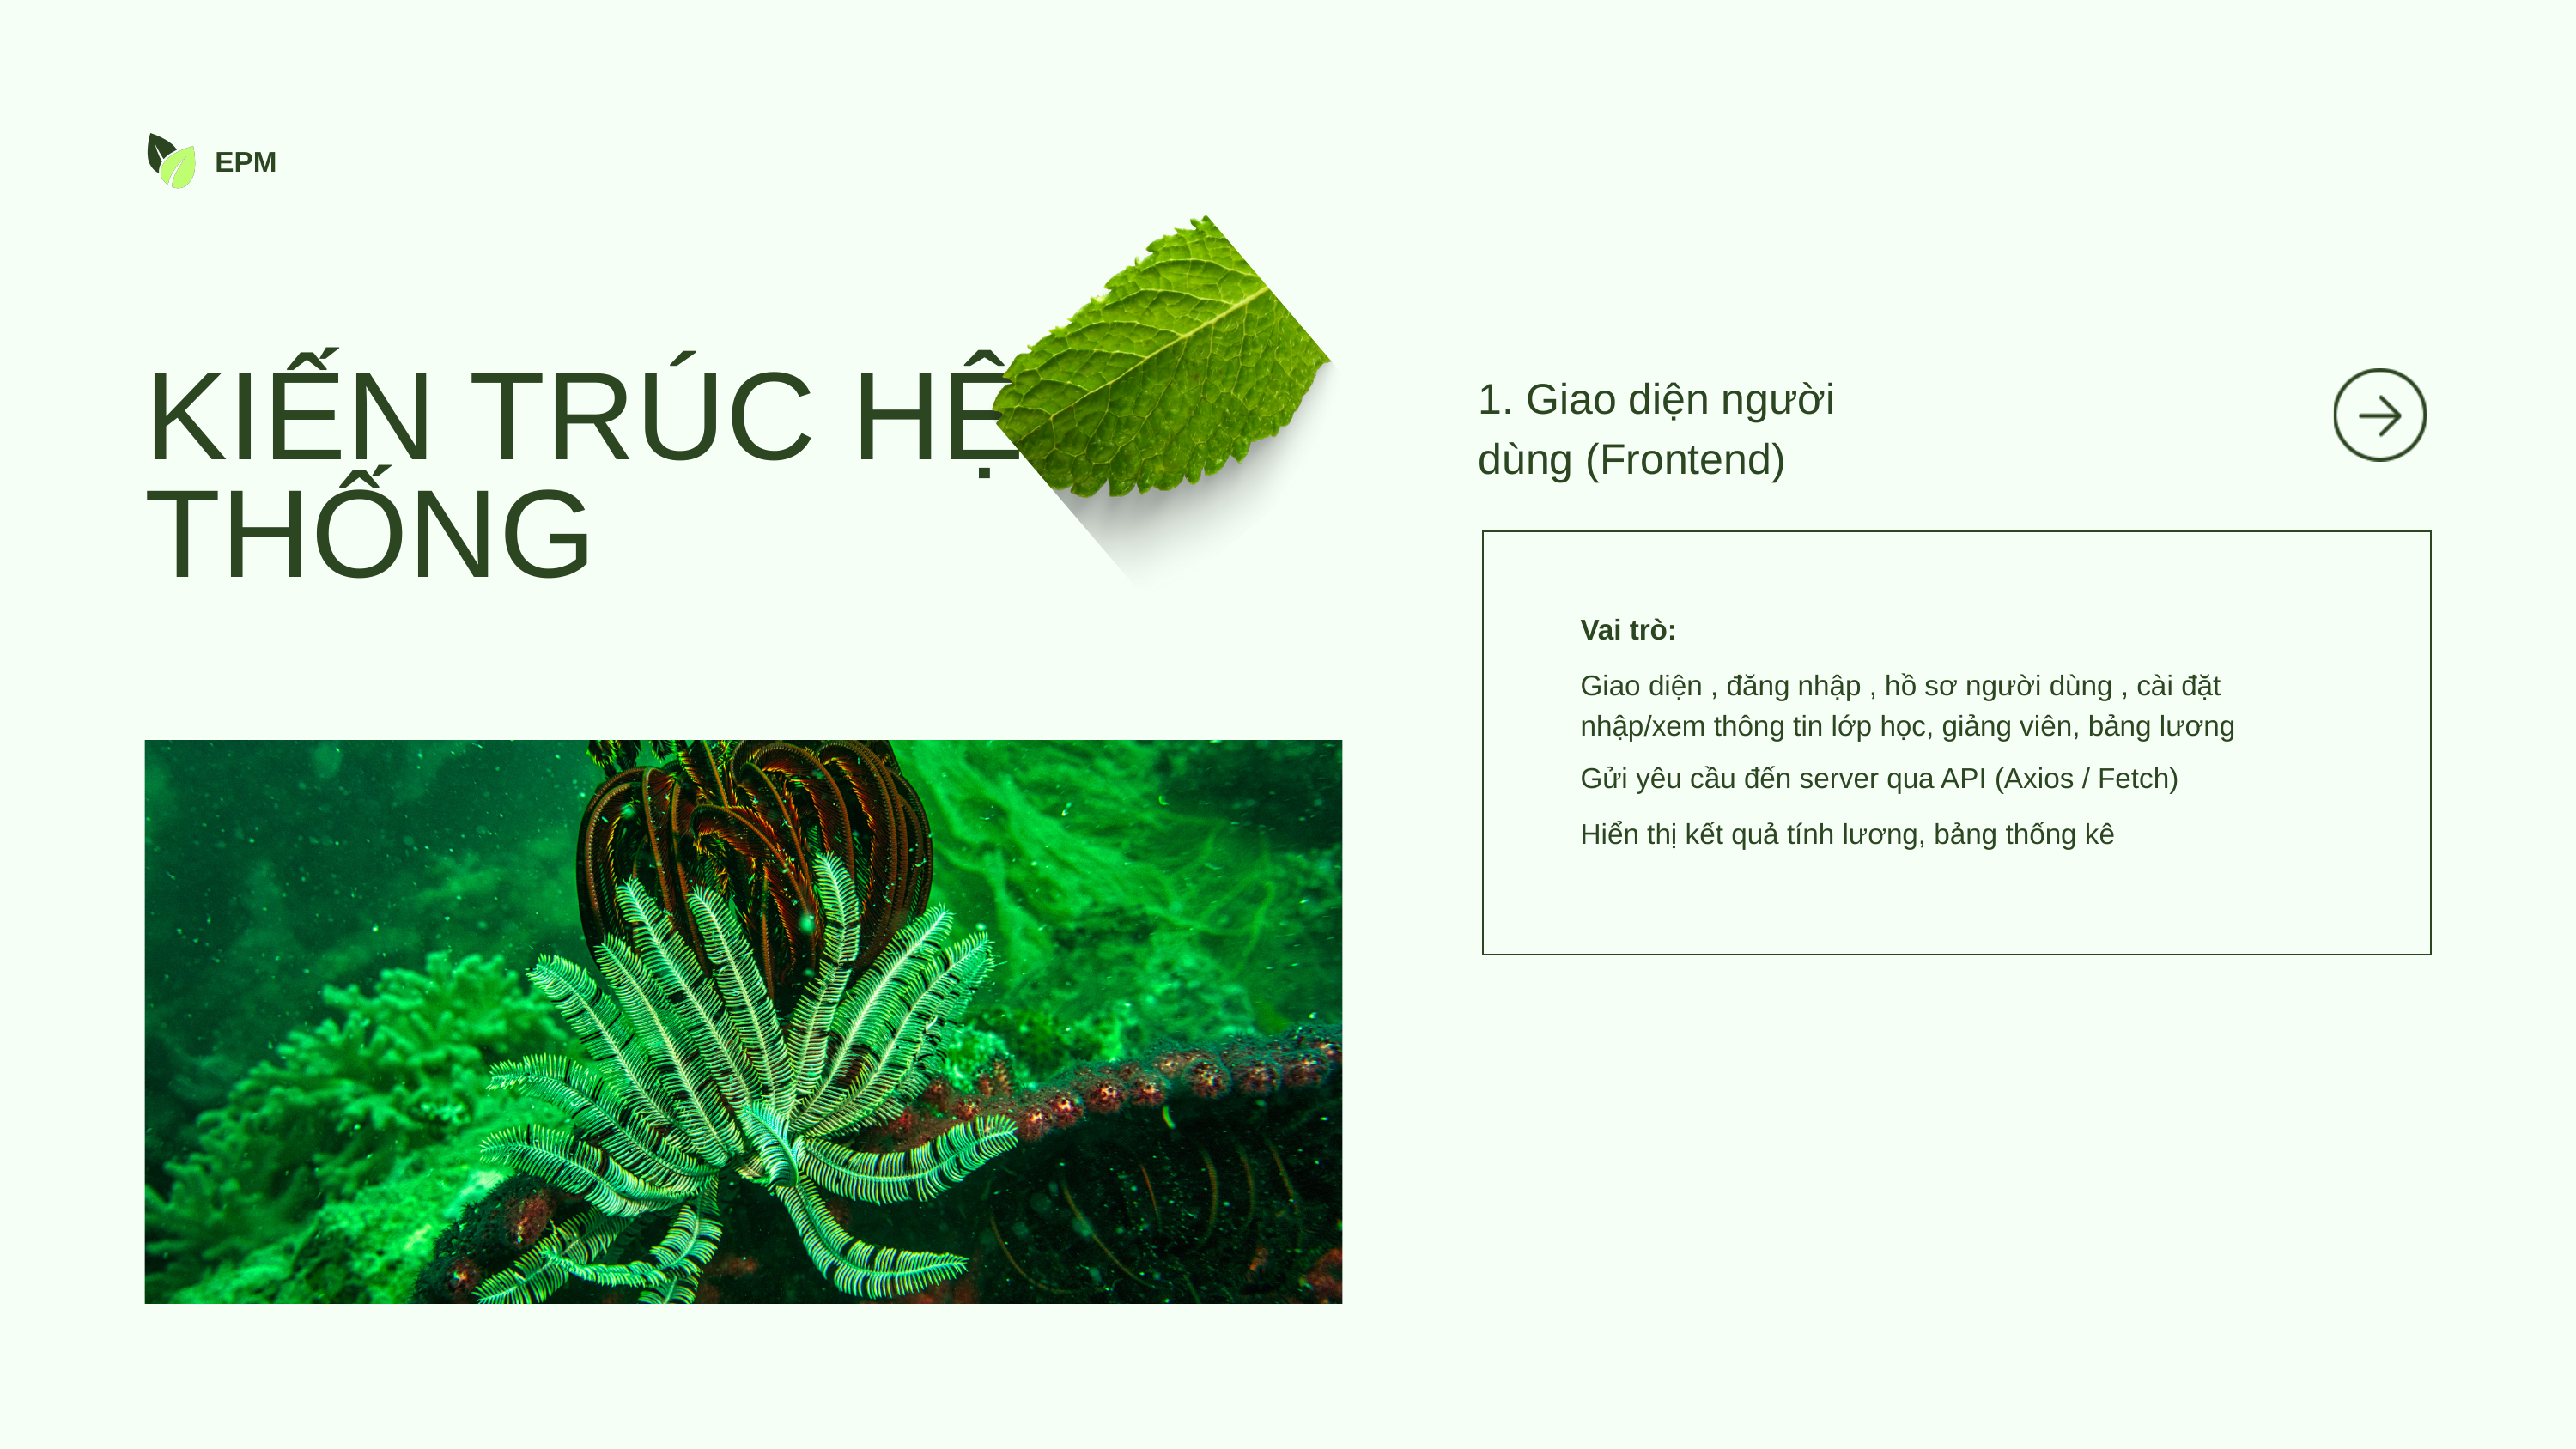

EPM

1. Giao diện người dùng (Frontend)
KIẾN TRÚC HỆ THỐNG

Vai trò:
Giao diện , đăng nhập , hồ sơ người dùng , cài đặt nhập/xem thông tin lớp học, giảng viên, bảng lương

Gửi yêu cầu đến server qua API (Axios / Fetch)
Hiển thị kết quả tính lương, bảng thống kê